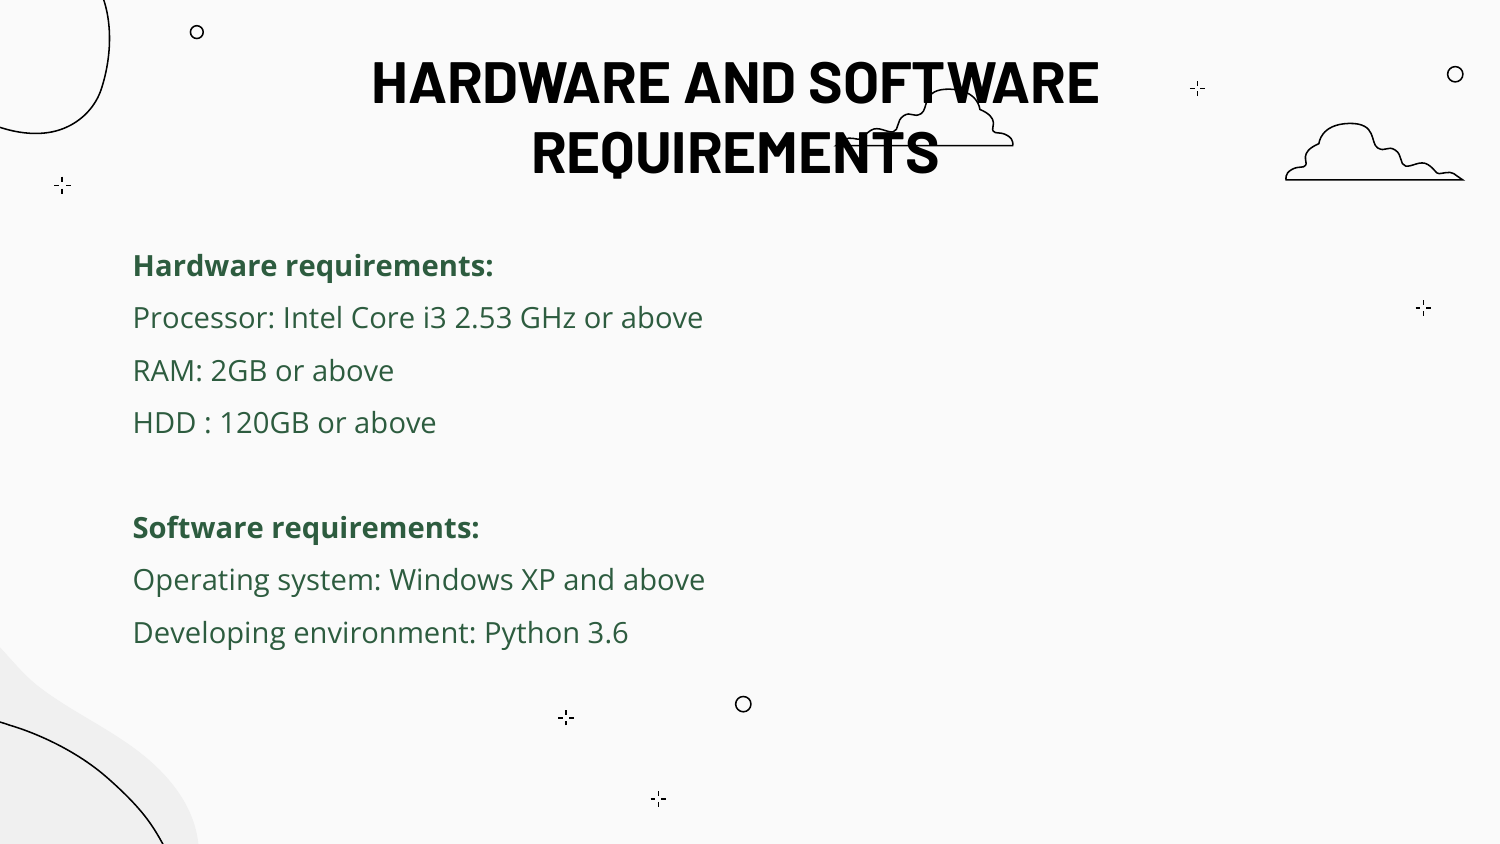

# HARDWARE AND SOFTWARE REQUIREMENTS
Hardware requirements:
Processor: Intel Core i3 2.53 GHz or above
RAM: 2GB or above
HDD : 120GB or above

Software requirements:
Operating system: Windows XP and above
Developing environment: Python 3.6